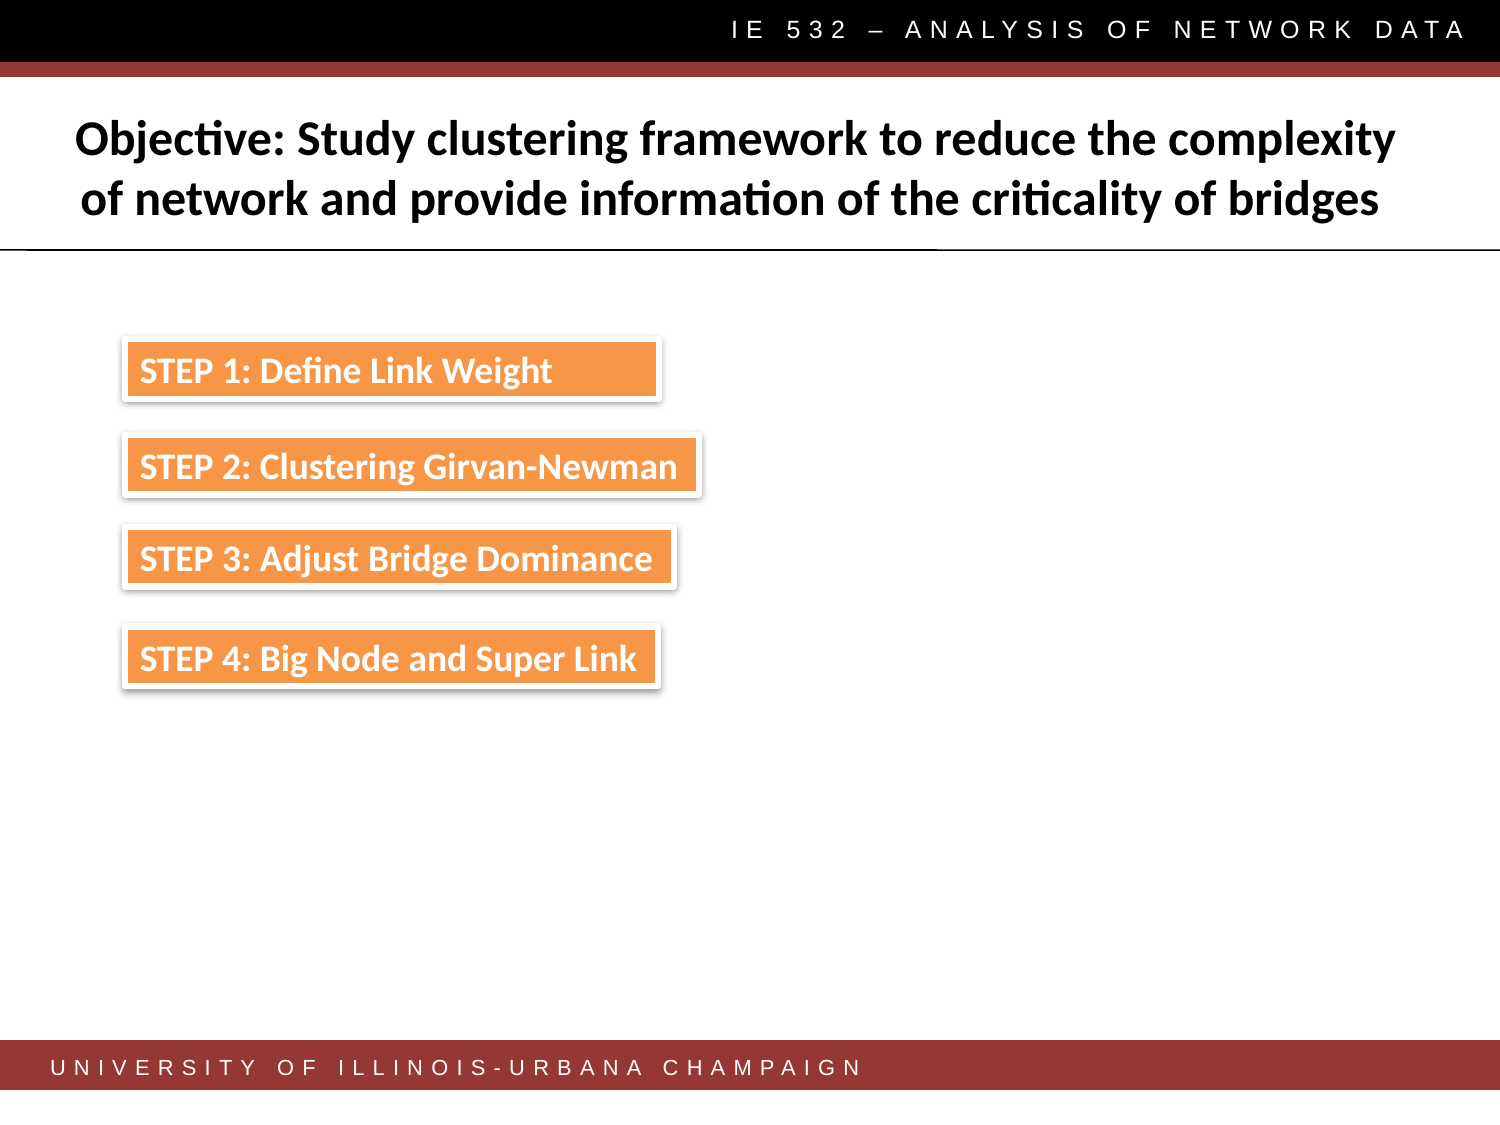

IE 532 – ANALYSIS OF NETWORK DATA
Objective: Study clustering framework to reduce the complexity of network and provide information of the criticality of bridges

STEP 1: Define Link Weight
STEP 2: Clustering Girvan-Newman
STEP 3: Adjust Bridge Dominance
STEP 4: Big Node and Super Link

UNIVERSITY OF ILLINOIS-URBANA CHAMPAIGN
6